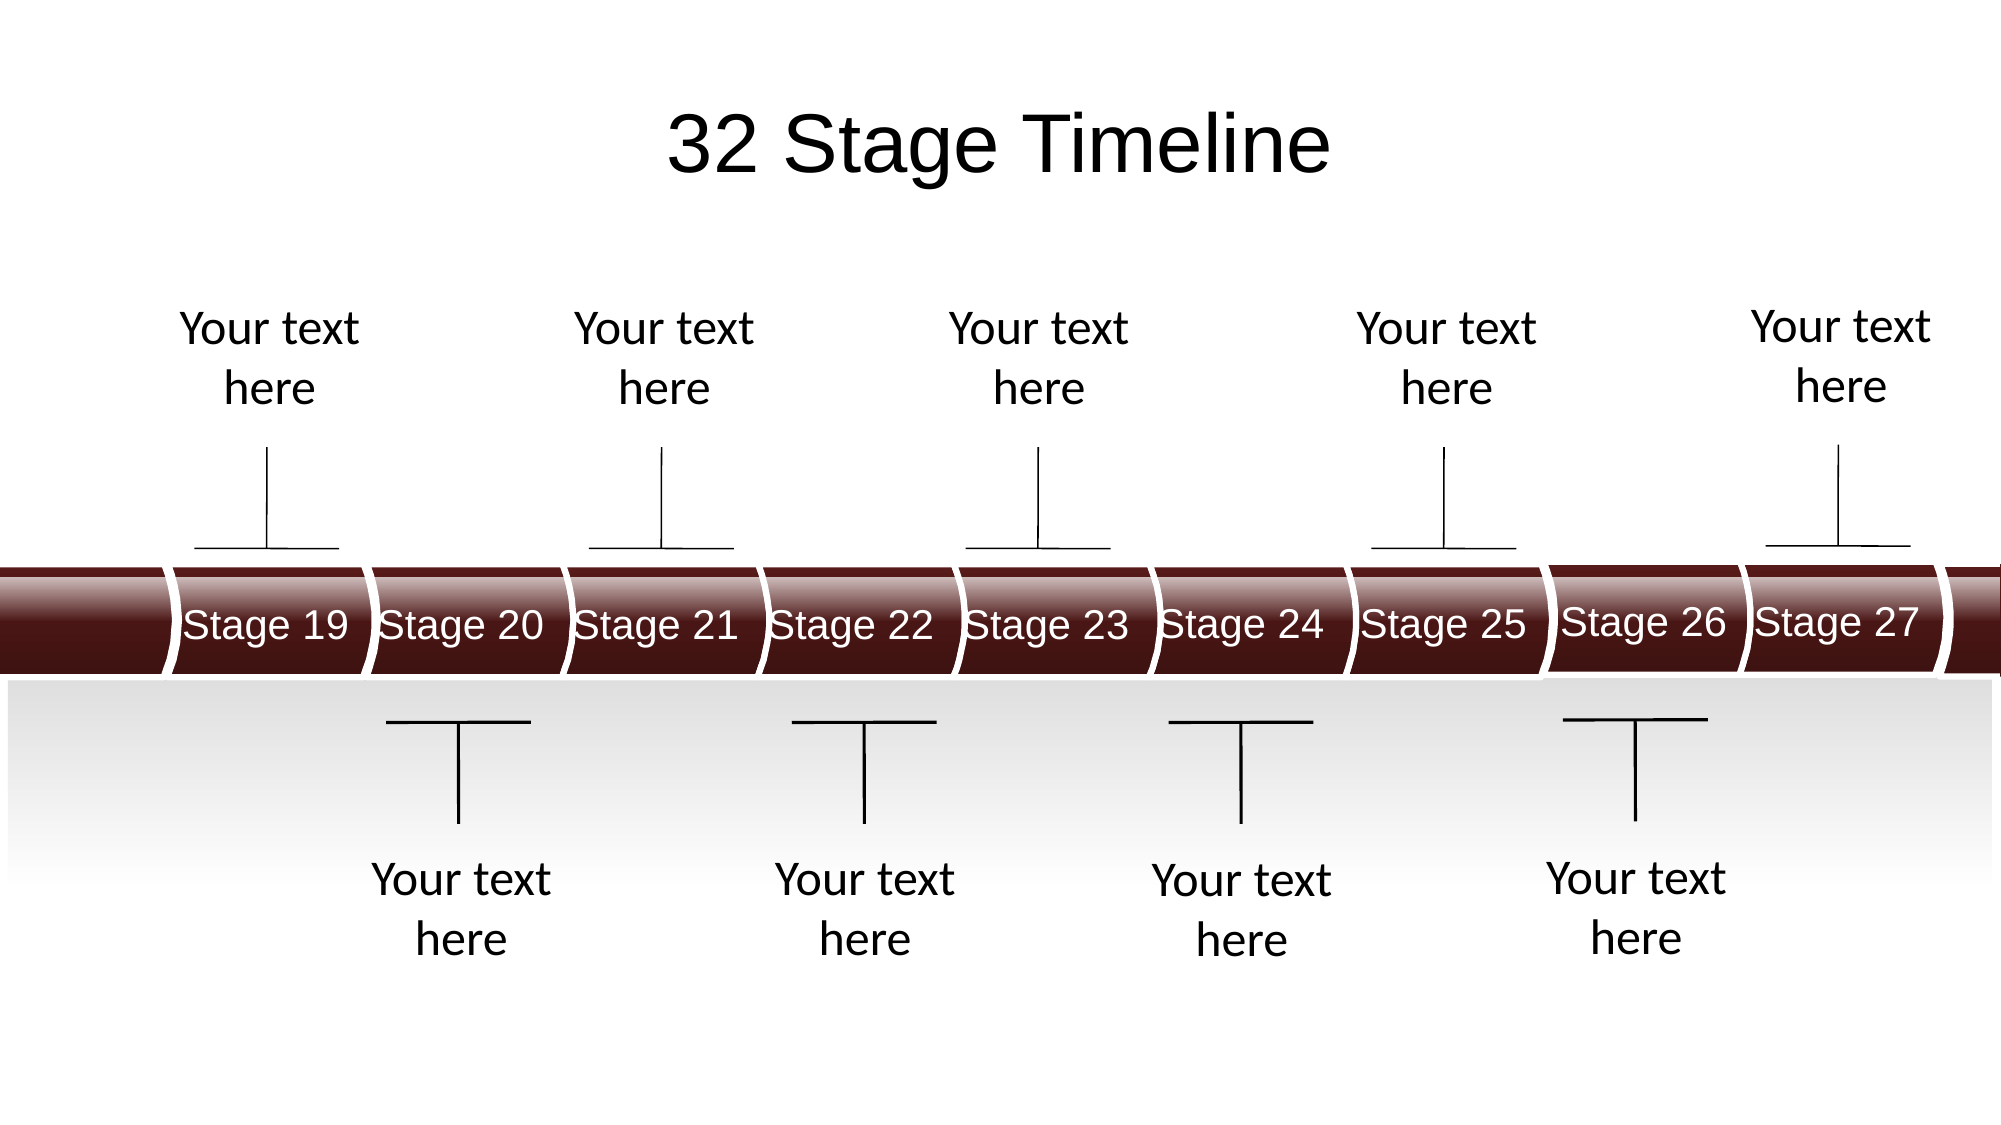

# 32 Stage Timeline
Your text here
Your text here
Your text here
Your text here
Your text here

Stage 26

Stage 27
Stage 19
Stage 20
Stage 21
Stage 22
Stage 24

Stage 25

20XX
Stage 23

Your text here
Your text here
Your text here
Your text here